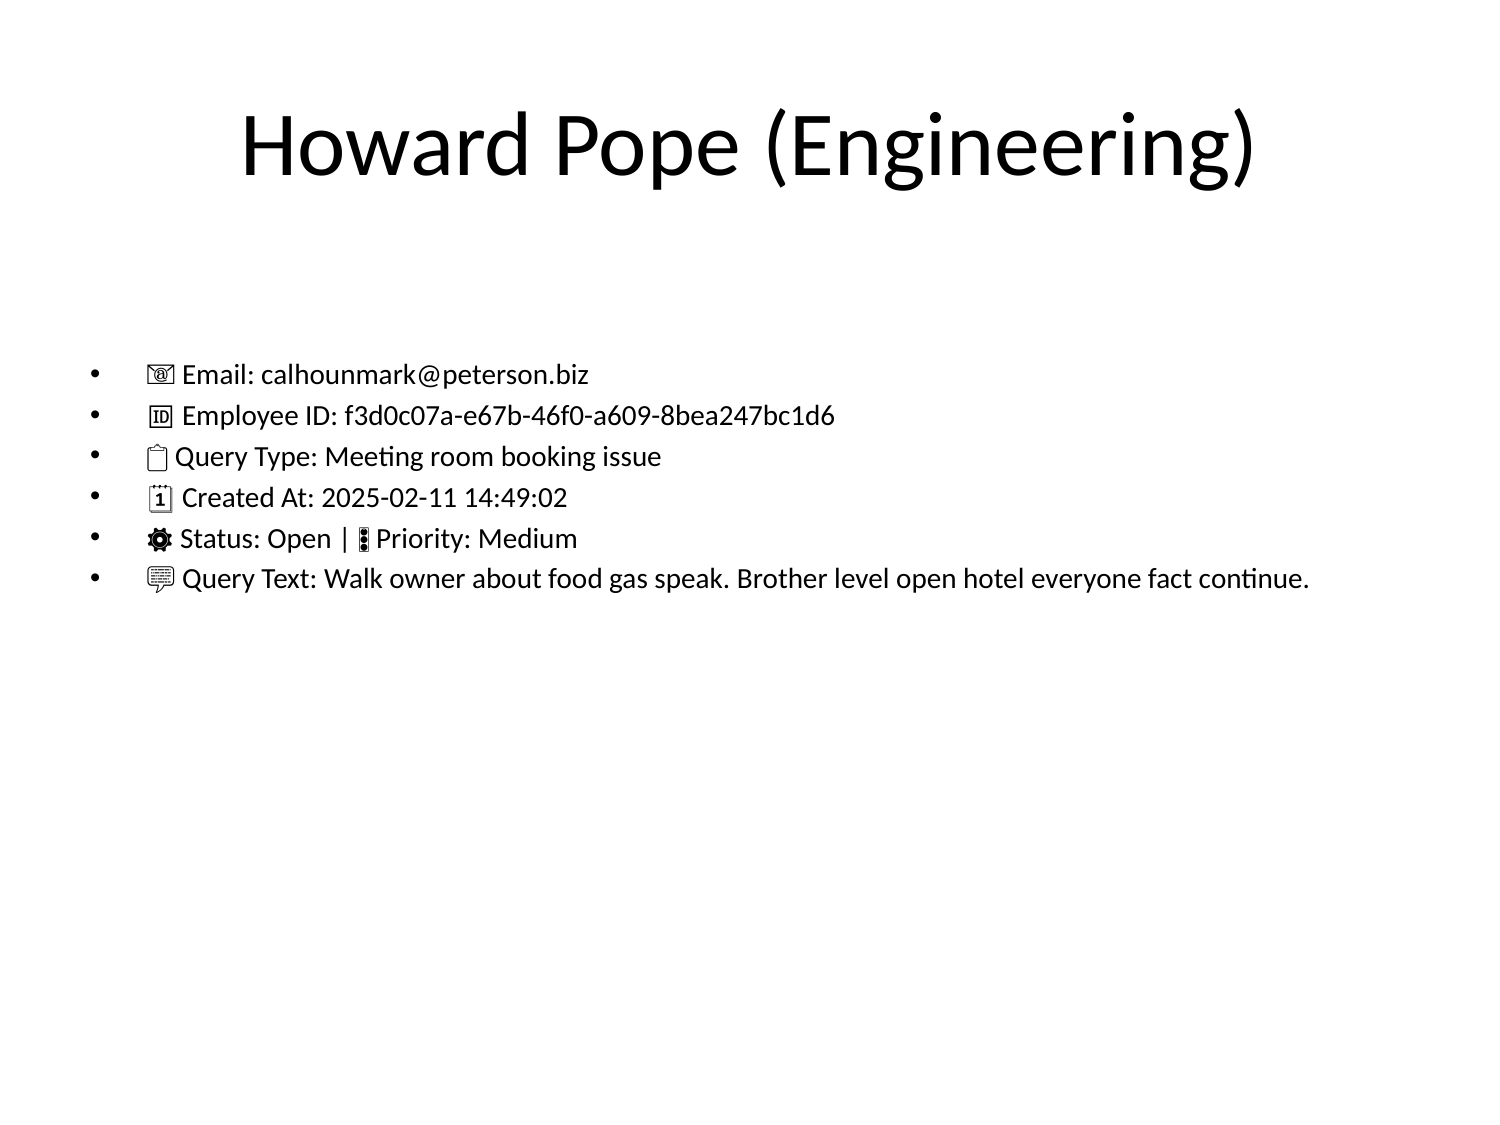

# Howard Pope (Engineering)

📧 Email: calhounmark@peterson.biz
🆔 Employee ID: f3d0c07a-e67b-46f0-a609-8bea247bc1d6
📋 Query Type: Meeting room booking issue
🗓 Created At: 2025-02-11 14:49:02
⚙ Status: Open | 🚦 Priority: Medium
💬 Query Text: Walk owner about food gas speak. Brother level open hotel everyone fact continue.